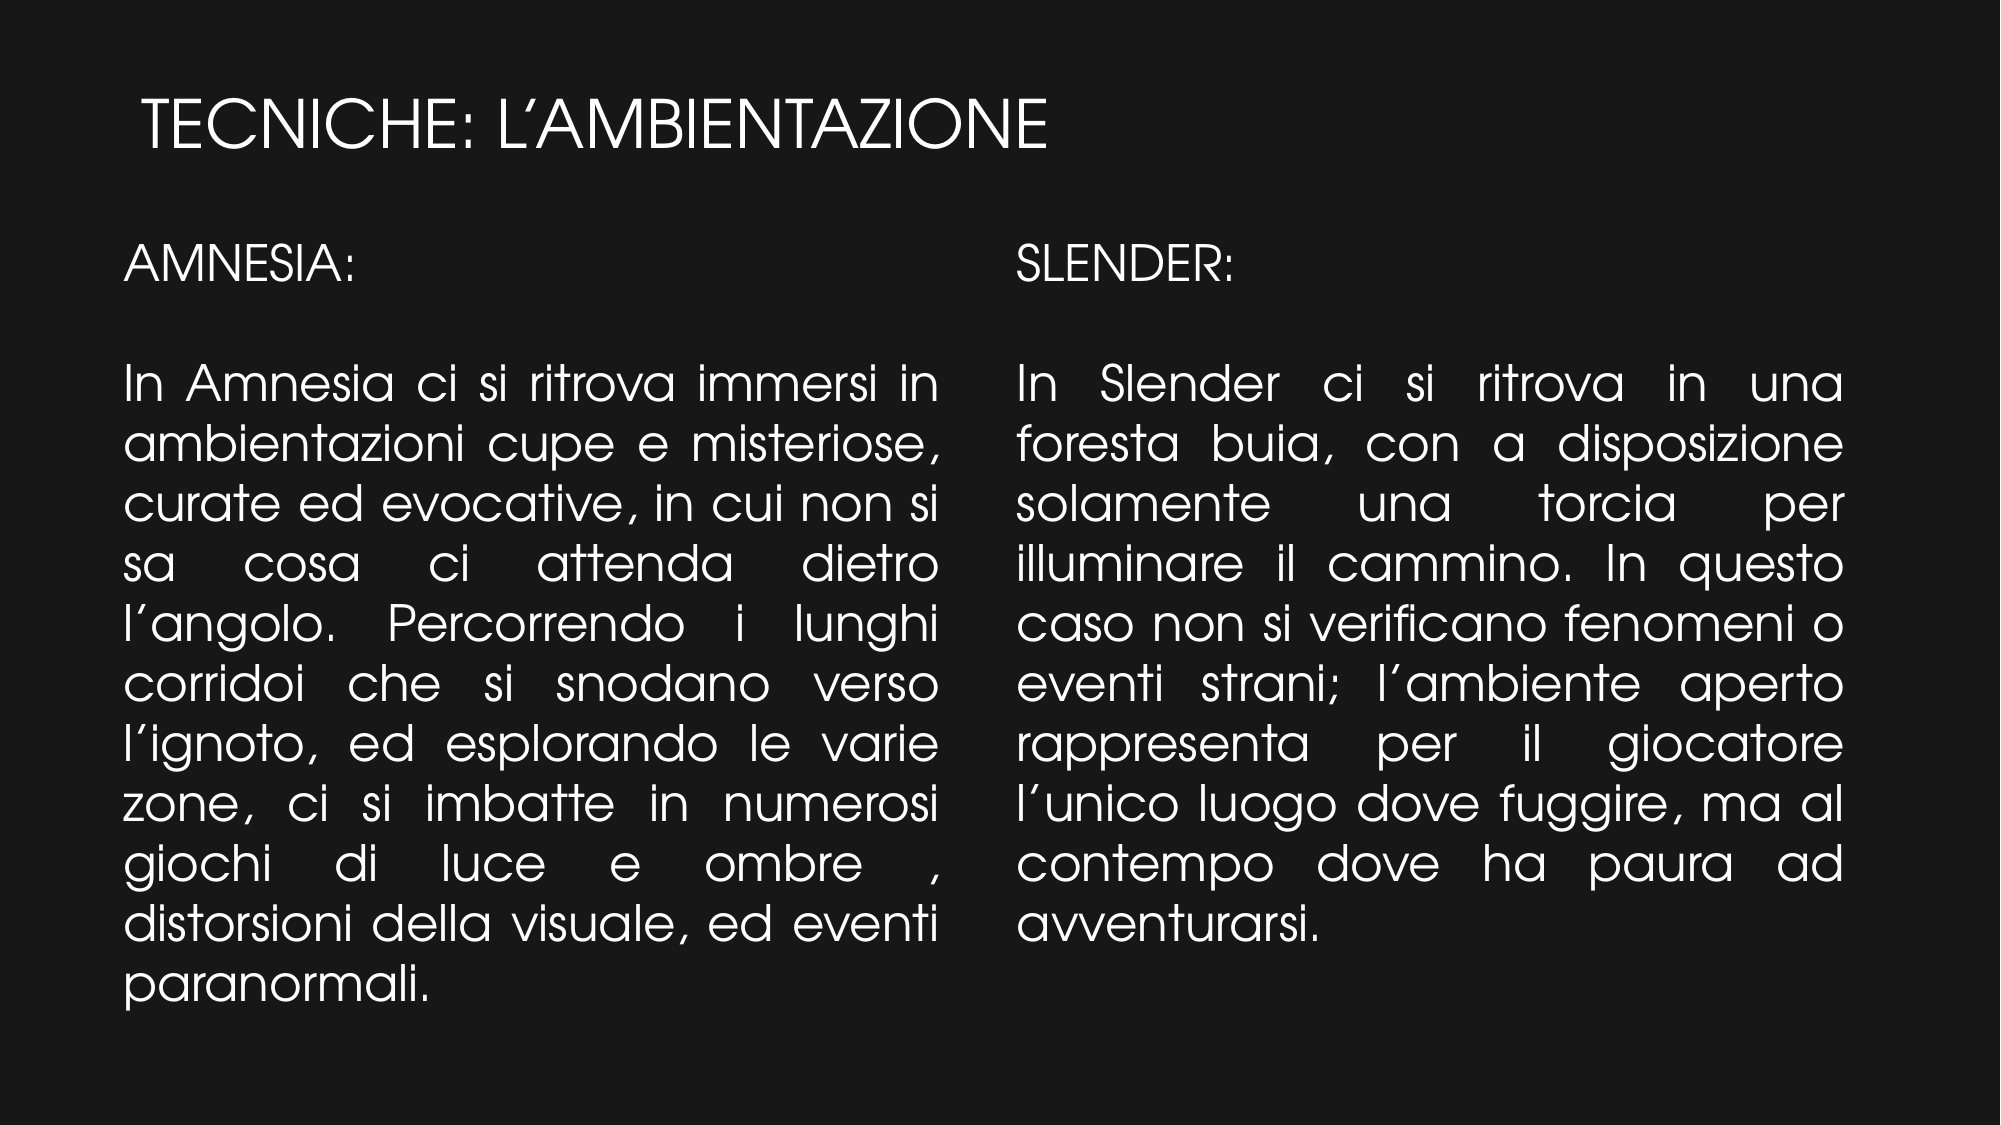

# TECNICHE: L’Ambientazione
AMNESIA:

In Amnesia ci si ritrova immersi in ambientazioni cupe e misteriose, curate ed evocative, in cui non si sa cosa ci attenda dietro l’angolo. Percorrendo i lunghi corridoi che si snodano verso l’ignoto, ed esplorando le varie zone, ci si imbatte in numerosi giochi di luce e ombre , distorsioni della visuale, ed eventi paranormali.
SLENDER:

In Slender ci si ritrova in una foresta buia, con a disposizione solamente una torcia per illuminare il cammino. In questo caso non si verificano fenomeni o eventi strani; l’ambiente aperto rappresenta per il giocatore l’unico luogo dove fuggire, ma al contempo dove ha paura ad avventurarsi.